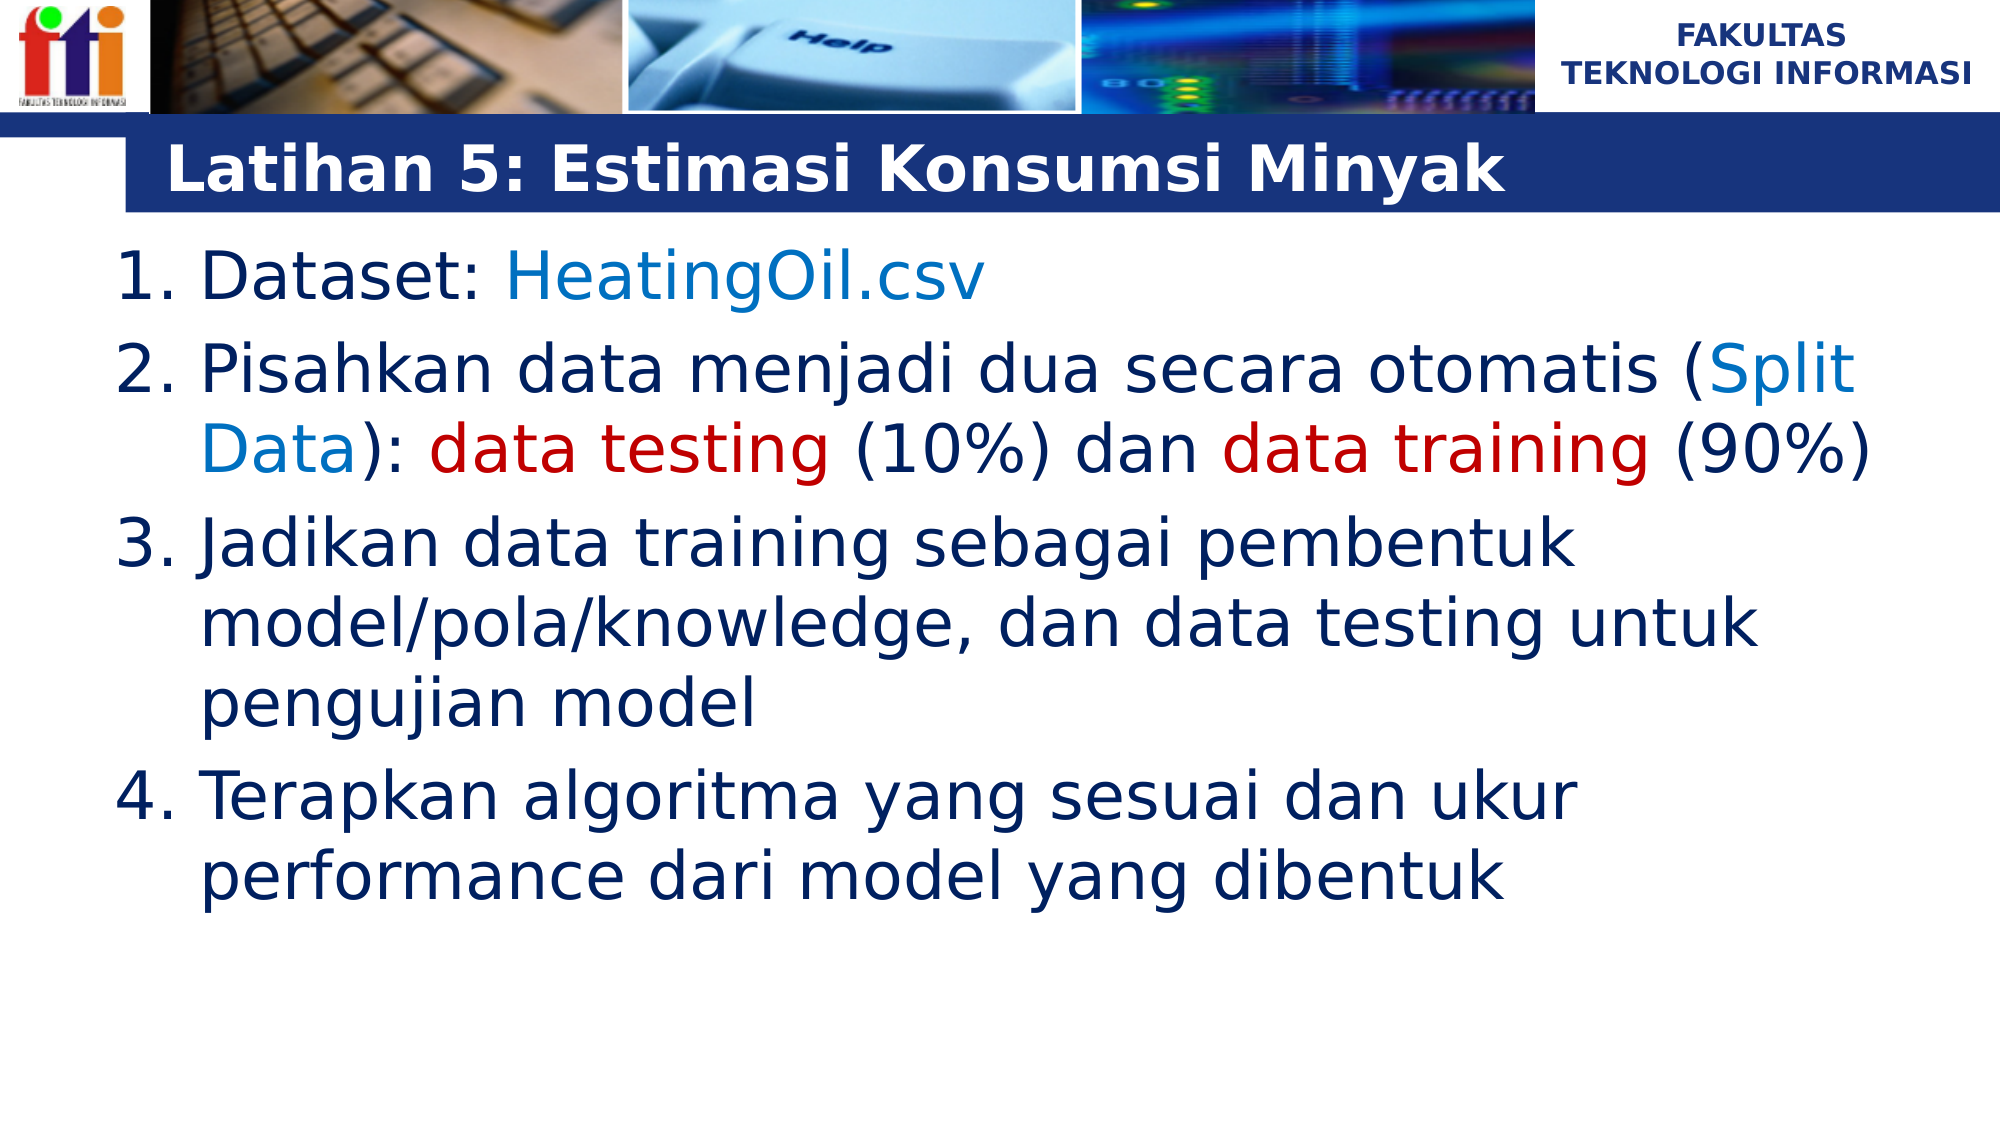

25
# Latihan 5: Estimasi Konsumsi Minyak
Dataset: HeatingOil.csv
Pisahkan data menjadi dua secara otomatis (Split Data): data testing (10%) dan data training (90%)
Jadikan data training sebagai pembentuk model/pola/knowledge, dan data testing untuk pengujian model
Terapkan algoritma yang sesuai dan ukur performance dari model yang dibentuk